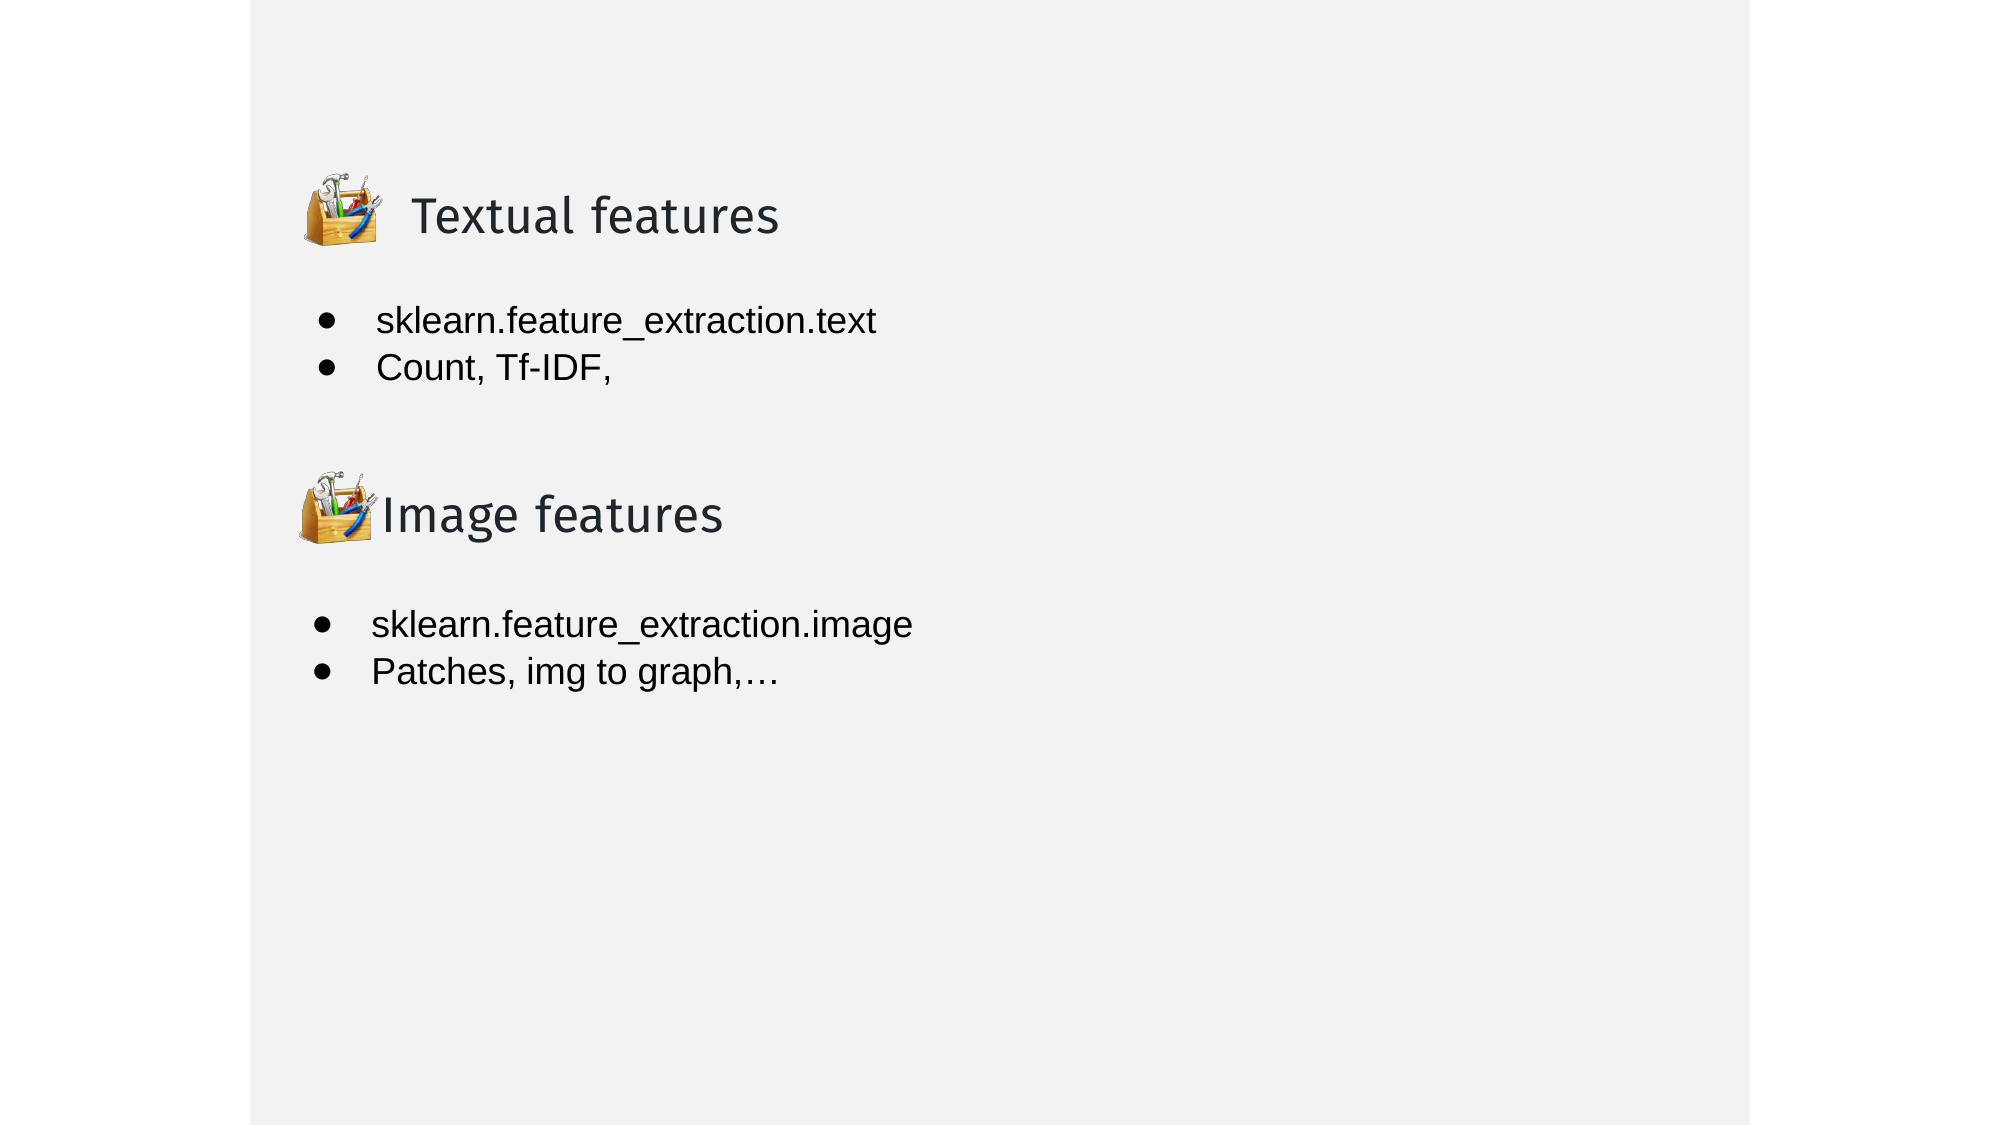

# Textual features

sklearn.feature_extraction.text
Count, Tf-IDF,

Image features

sklearn.feature_extraction.image
Patches, img to graph,…